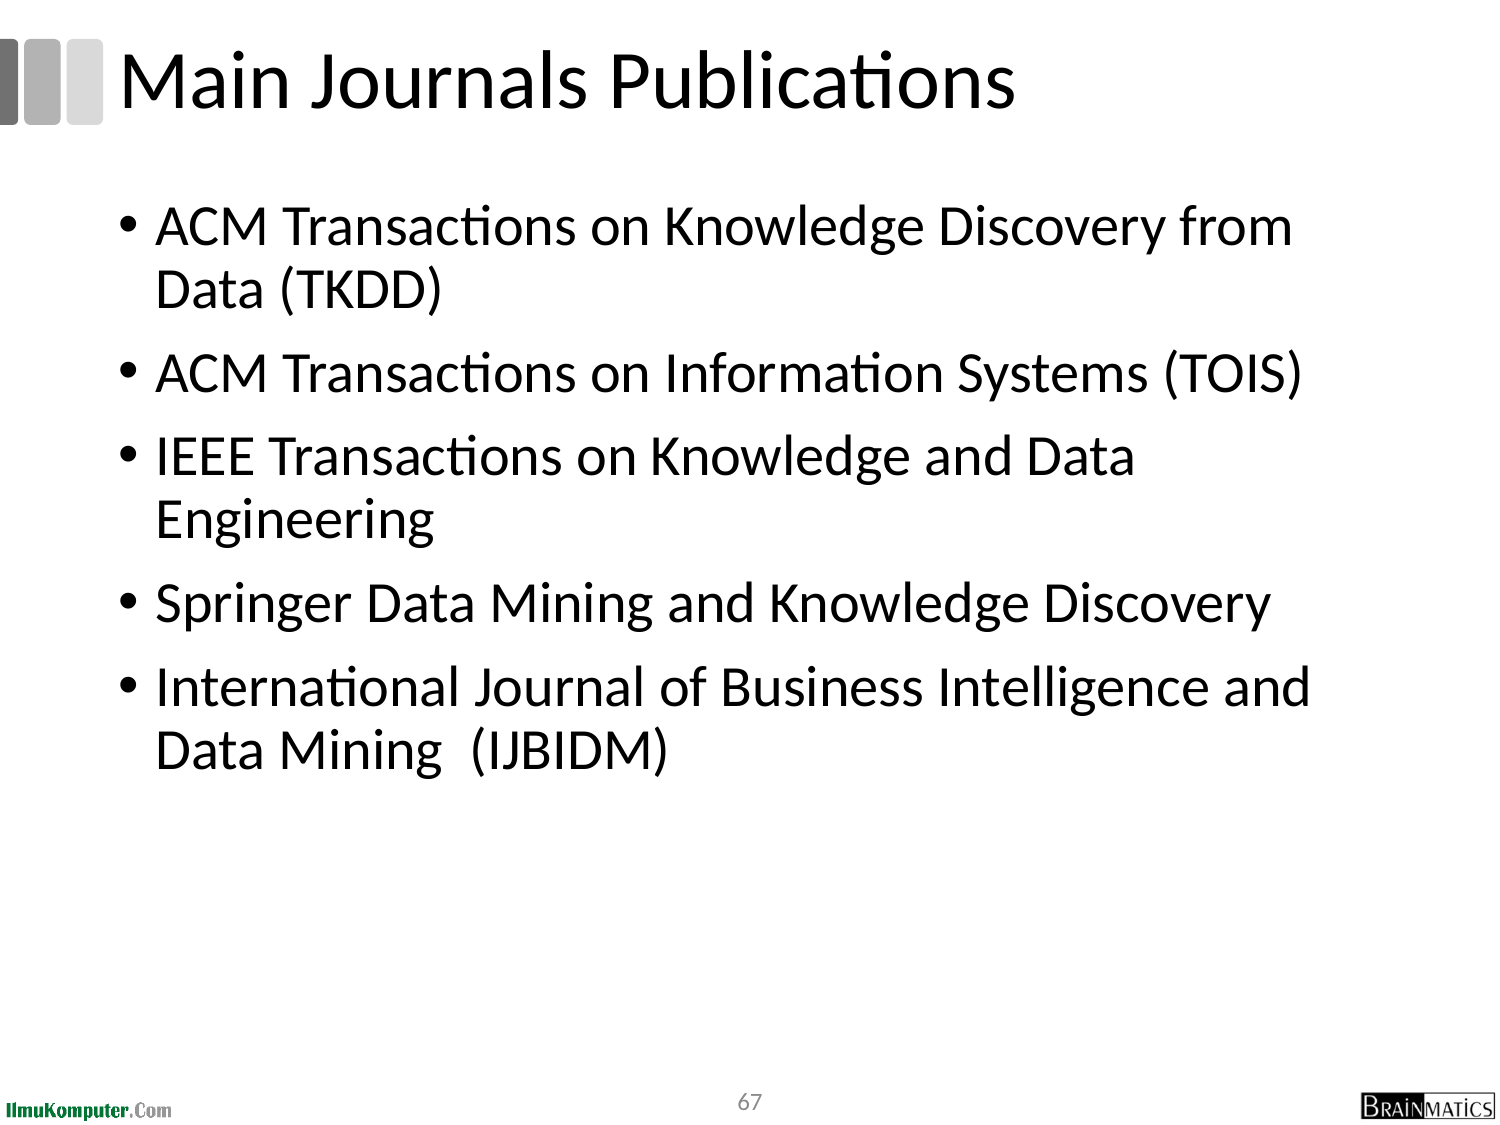

# Main Journals Publications
ACM Transactions on Knowledge Discovery from Data (TKDD)
ACM Transactions on Information Systems (TOIS)
IEEE Transactions on Knowledge and Data Engineering
Springer Data Mining and Knowledge Discovery
International Journal of Business Intelligence and Data Mining  (IJBIDM)
67